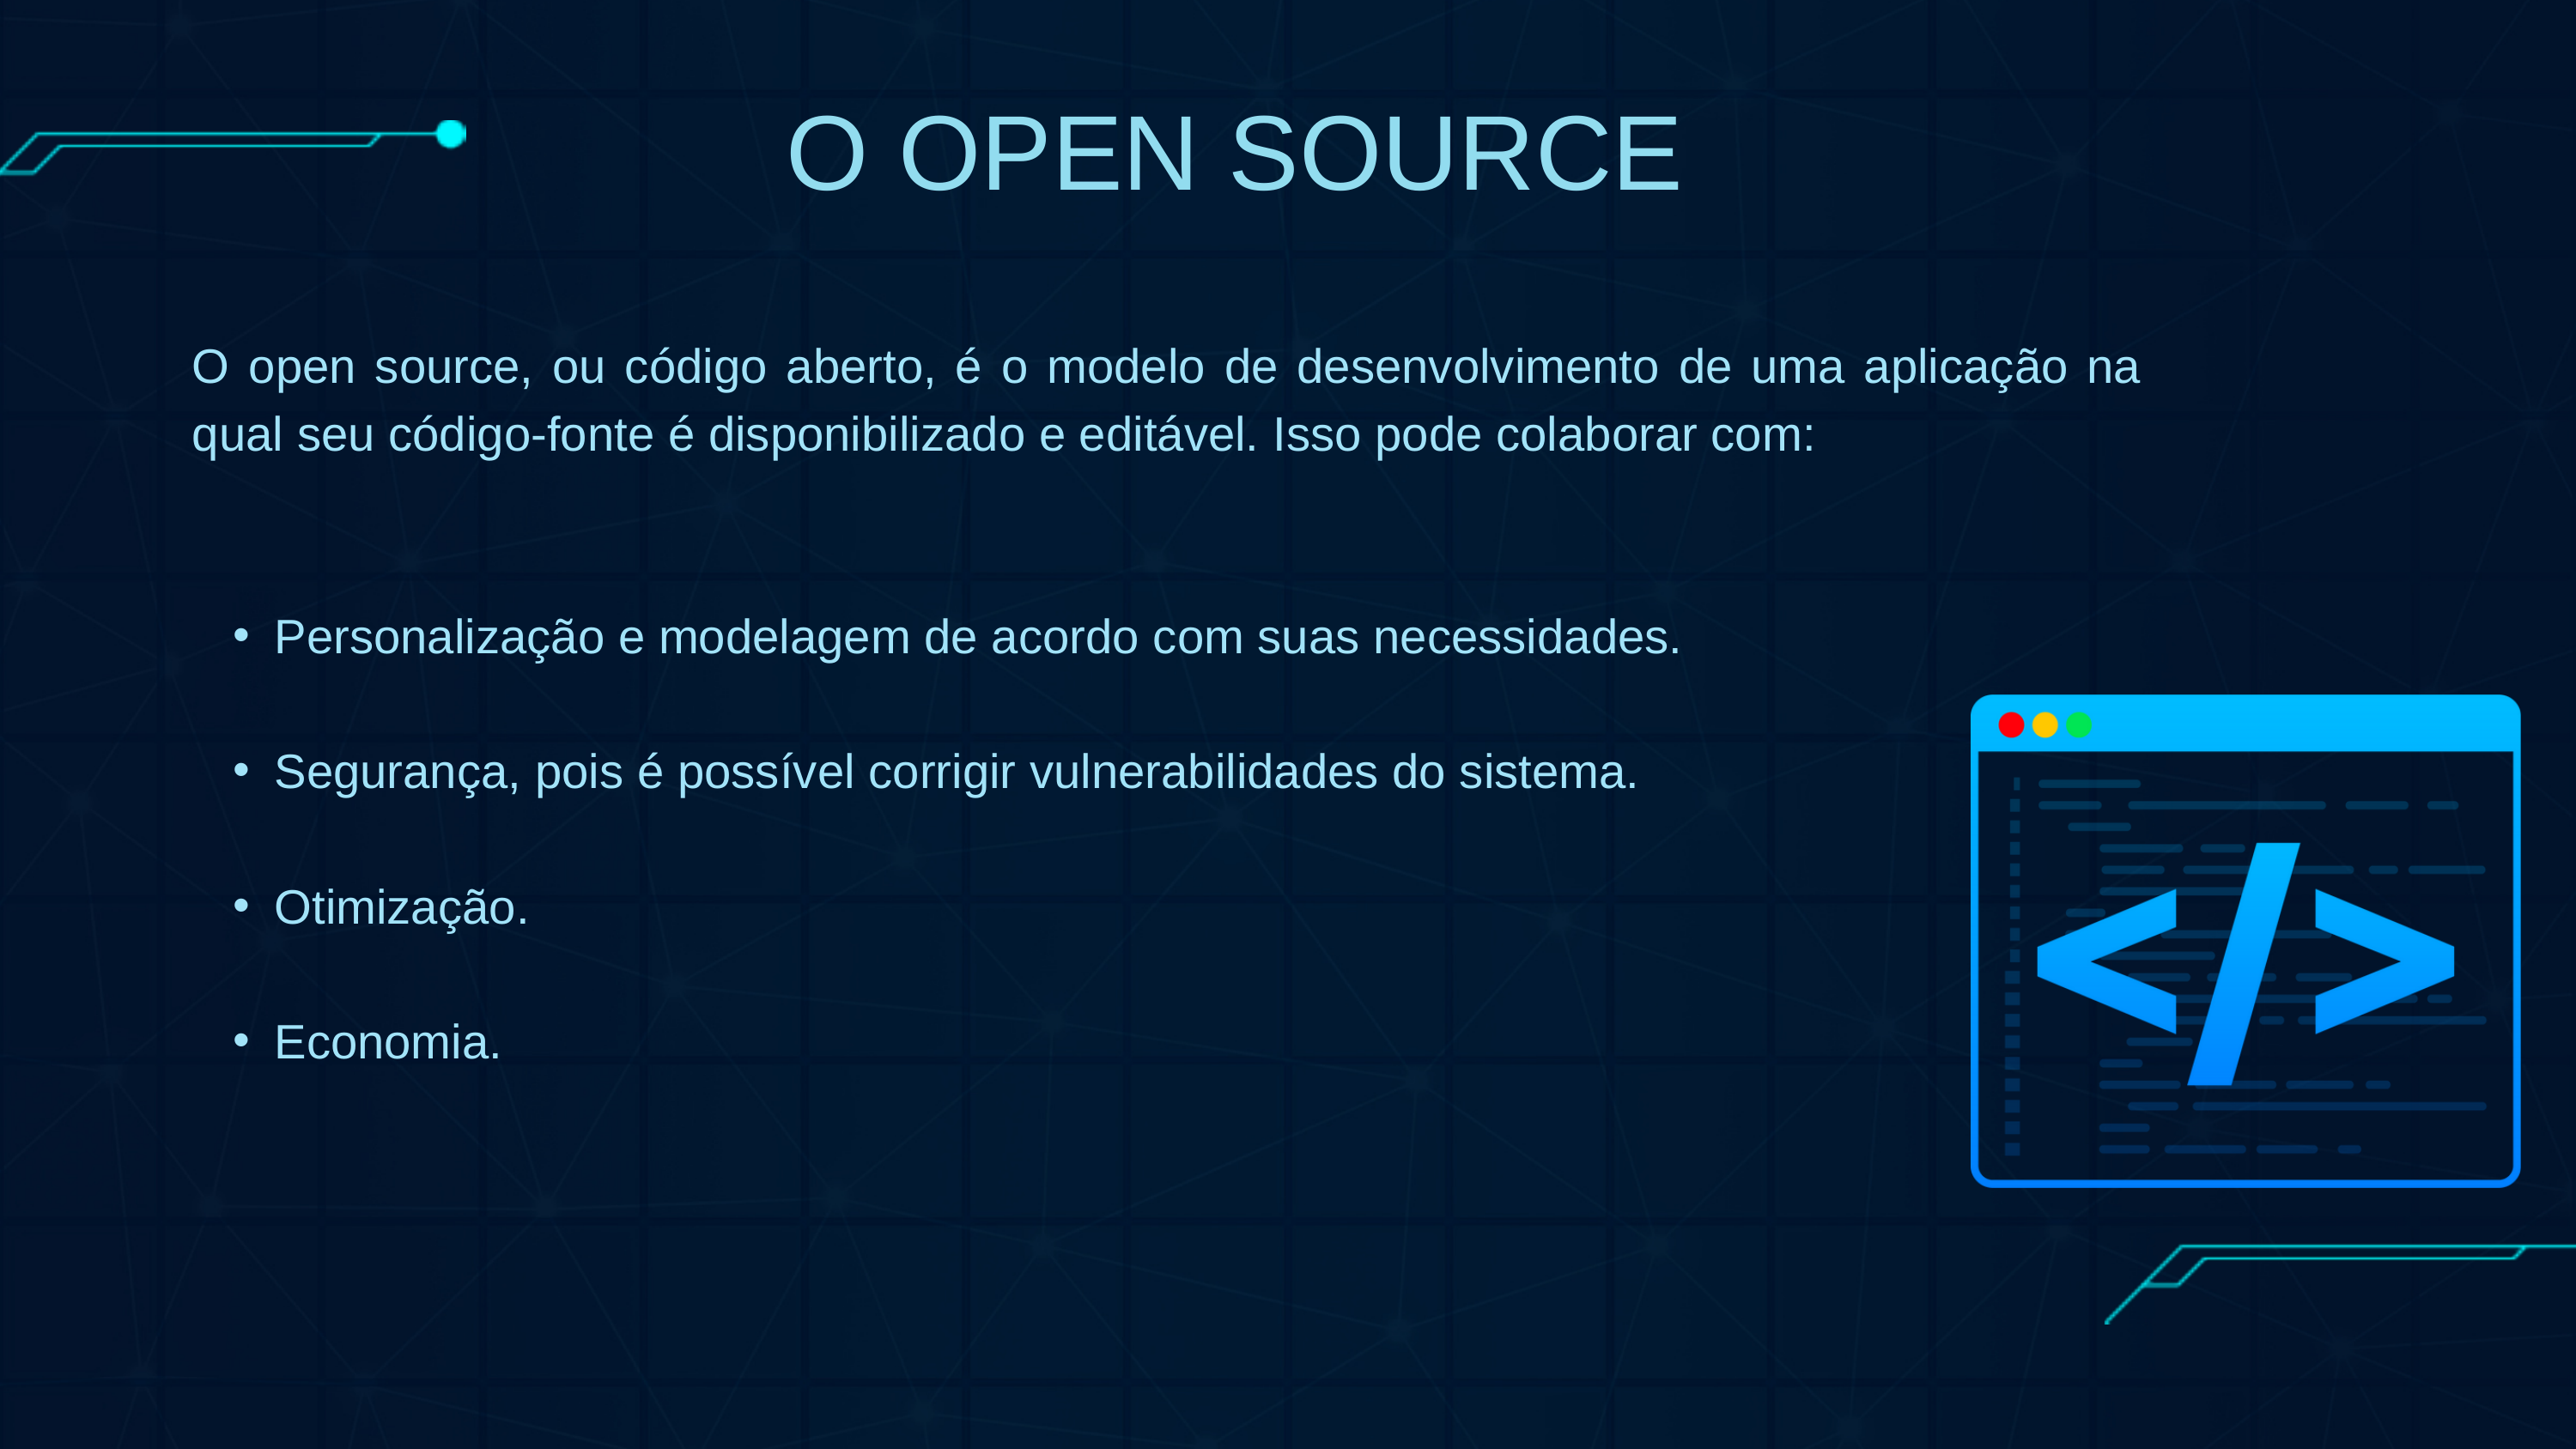

O OPEN SOURCE

O open source, ou código aberto, é o modelo de desenvolvimento de uma aplicação na qual seu código-fonte é disponibilizado e editável. Isso pode colaborar com:

Personalização e modelagem de acordo com suas necessidades.

Segurança, pois é possível corrigir vulnerabilidades do sistema.

Otimização.

Economia.